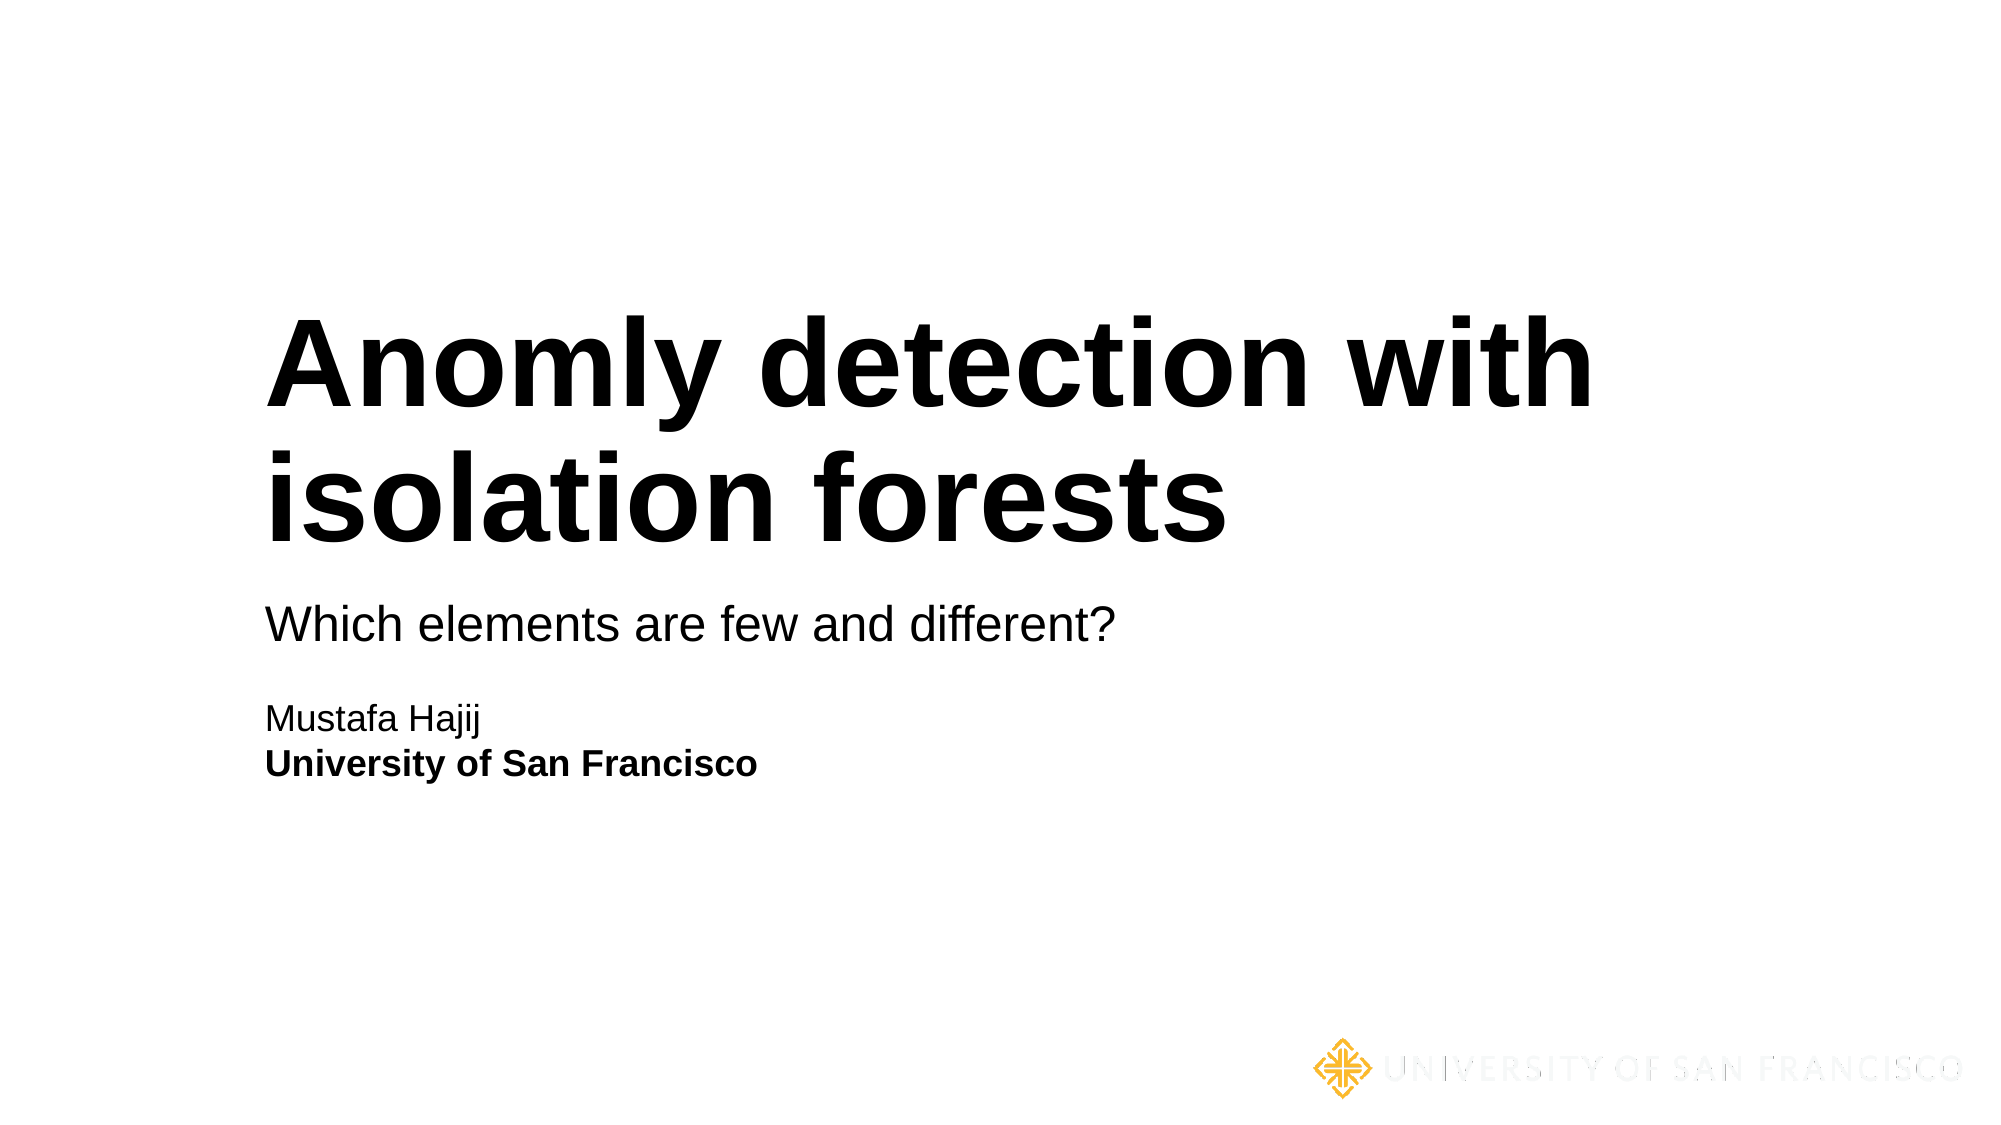

# Anomly detection with isolation forests
Which elements are few and different?
Mustafa Hajij
University of San Francisco